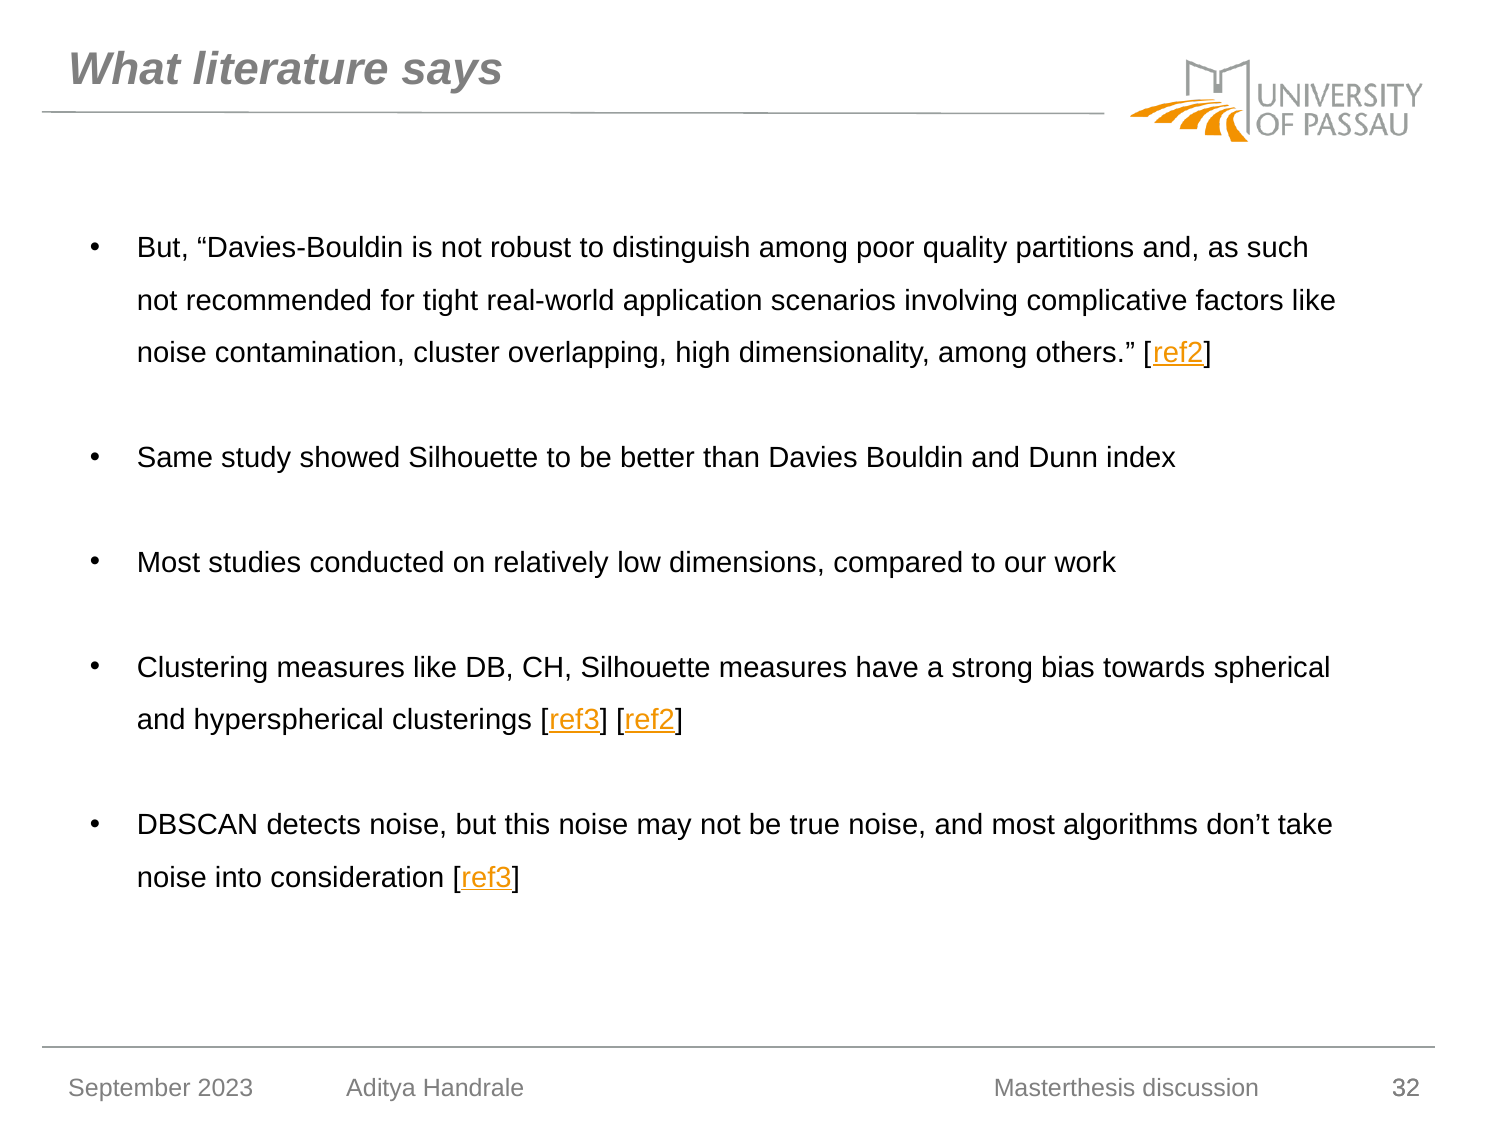

# What literature says

But, “Davies-Bouldin is not robust to distinguish among poor quality partitions and, as such not recommended for tight real-world application scenarios involving complicative factors like noise contamination, cluster overlapping, high dimensionality, among others.” [ref2]

Same study showed Silhouette to be better than Davies Bouldin and Dunn index

Most studies conducted on relatively low dimensions, compared to our work

Clustering measures like DB, CH, Silhouette measures have a strong bias towards spherical  and hyperspherical clusterings [ref3] [ref2]

DBSCAN detects noise, but this noise may not be true noise, and most algorithms don’t take noise into consideration [ref3]

September 2023
Aditya Handrale
Masterthesis discussion
32
32